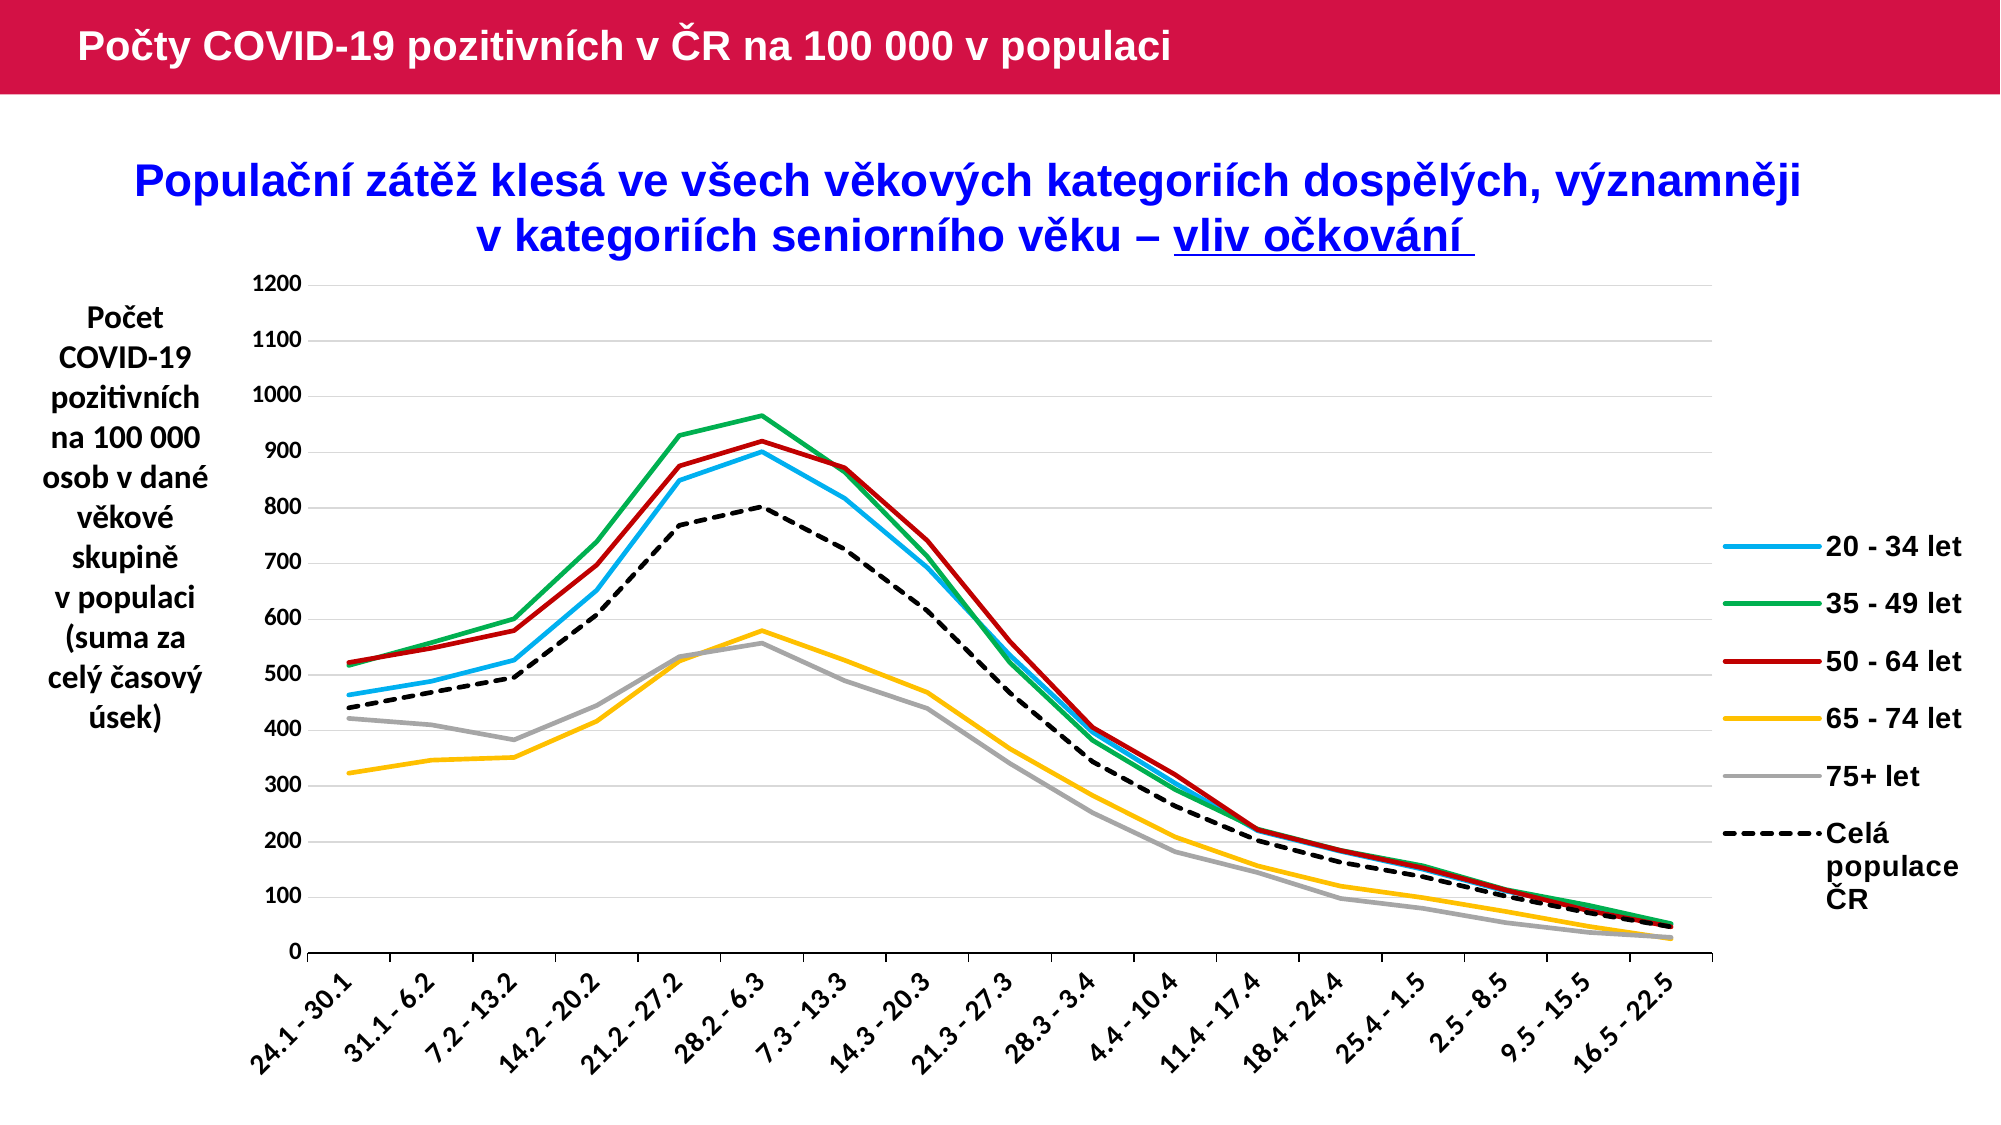

# Počty COVID-19 pozitivních v ČR na 100 000 v populaci
Populační zátěž klesá ve všech věkových kategoriích dospělých, významněji
v kategoriích seniorního věku – vliv očkování

### Chart

| Category | 20 - 34 let | 35 - 49 let | 50 - 64 let | 65 - 74 let | 75+ let | Celá populace ČR |
|---|---|---|---|---|---|---|
| 24.1 - 30.1 | 464.03112391804046 | 517.0374863050497 | 522.2825974773955 | 323.2851085540684 | 421.7516048417591 | 440.8146422785673 |
| 31.1 - 6.2 | 488.6217477937209 | 558.0383177876785 | 548.0594135472264 | 346.7082046544708 | 410.1872614131394 | 468.63245234880145 |
| 7.2 - 13.2 | 526.6354415254774 | 600.8578939648115 | 579.7266348517649 | 351.57835334861386 | 383.24234122445563 | 495.5719036193708 |
| 14.2 - 20.2 | 652.28417739137 | 739.517407956691 | 697.6857755775734 | 416.82288506062577 | 444.9959351332846 | 608.2354360402014 |
| 21.2 - 27.2 | 849.5592942105867 | 930.3274491670734 | 875.4048394965251 | 524.8938037020862 | 532.7693017565078 | 768.9377194086551 |
| 28.2 - 6.3 | 901.2161081239287 | 965.9115844943308 | 920.0611595237519 | 579.6249985505511 | 557.1700663908953 | 802.3901077363132 |
| 7.3 - 13.3 | 817.2669089420758 | 864.6154125960715 | 872.2330828316827 | 526.4398826526078 | 489.6343007677565 | 725.8794497399823 |
| 14.3 - 20.3 | 692.8834624478625 | 712.7897685331067 | 741.3351887270724 | 468.61652990309966 | 439.56069372183333 | 615.2249294673211 |
| 21.3 - 27.3 | 535.3824419644777 | 522.0983411071485 | 559.9912600483005 | 367.1937507488821 | 340.80120084142146 | 467.64196263854114 |
| 28.3 - 3.4 | 397.0808123817921 | 382.450378911734 | 405.63243569263307 | 283.24166373555875 | 252.33397361248103 | 343.9428797666032 |
| 4.4 - 10.4 | 305.2648140629765 | 293.84588194686313 | 320.6494952124091 | 208.72065832041721 | 182.02276556647348 | 264.22714657575085 |
| 11.4 - 17.4 | 219.7752626025574 | 222.79622507677257 | 221.56985844399628 | 156.69510163536506 | 144.66993629203196 | 202.21875301643826 |
| 18.4 - 24.4 | 183.02685824248022 | 184.72120027660716 | 184.3646493119551 | 120.36224629810725 | 98.18127570898093 | 163.29063855469983 |
| 25.4 - 1.5 | 150.62444781121457 | 156.76788508063945 | 152.999500070735 | 99.56748441359161 | 80.37218682890665 | 137.28561153909297 |
| 2.5 - 8.5 | 111.4554898705335 | 114.14599854421338 | 113.1763330566016 | 74.75291725771979 | 54.699344417371 | 102.27273470564747 |
| 9.5 - 15.5 | 82.51887206604158 | 85.99499370753865 | 76.37388667565152 | 48.08305536122204 | 37.35282927444151 | 72.44591248724393 |
| 16.5 - 22.5 | 52.20693972711564 | 52.9017478531893 | 47.274277909318904 | 25.74221452618479 | 28.332641400118174 | 47.20711336070635 |
Počet COVID-19 pozitivních na 100 000 osob v dané věkové skupině v populaci (suma za celý časový úsek)